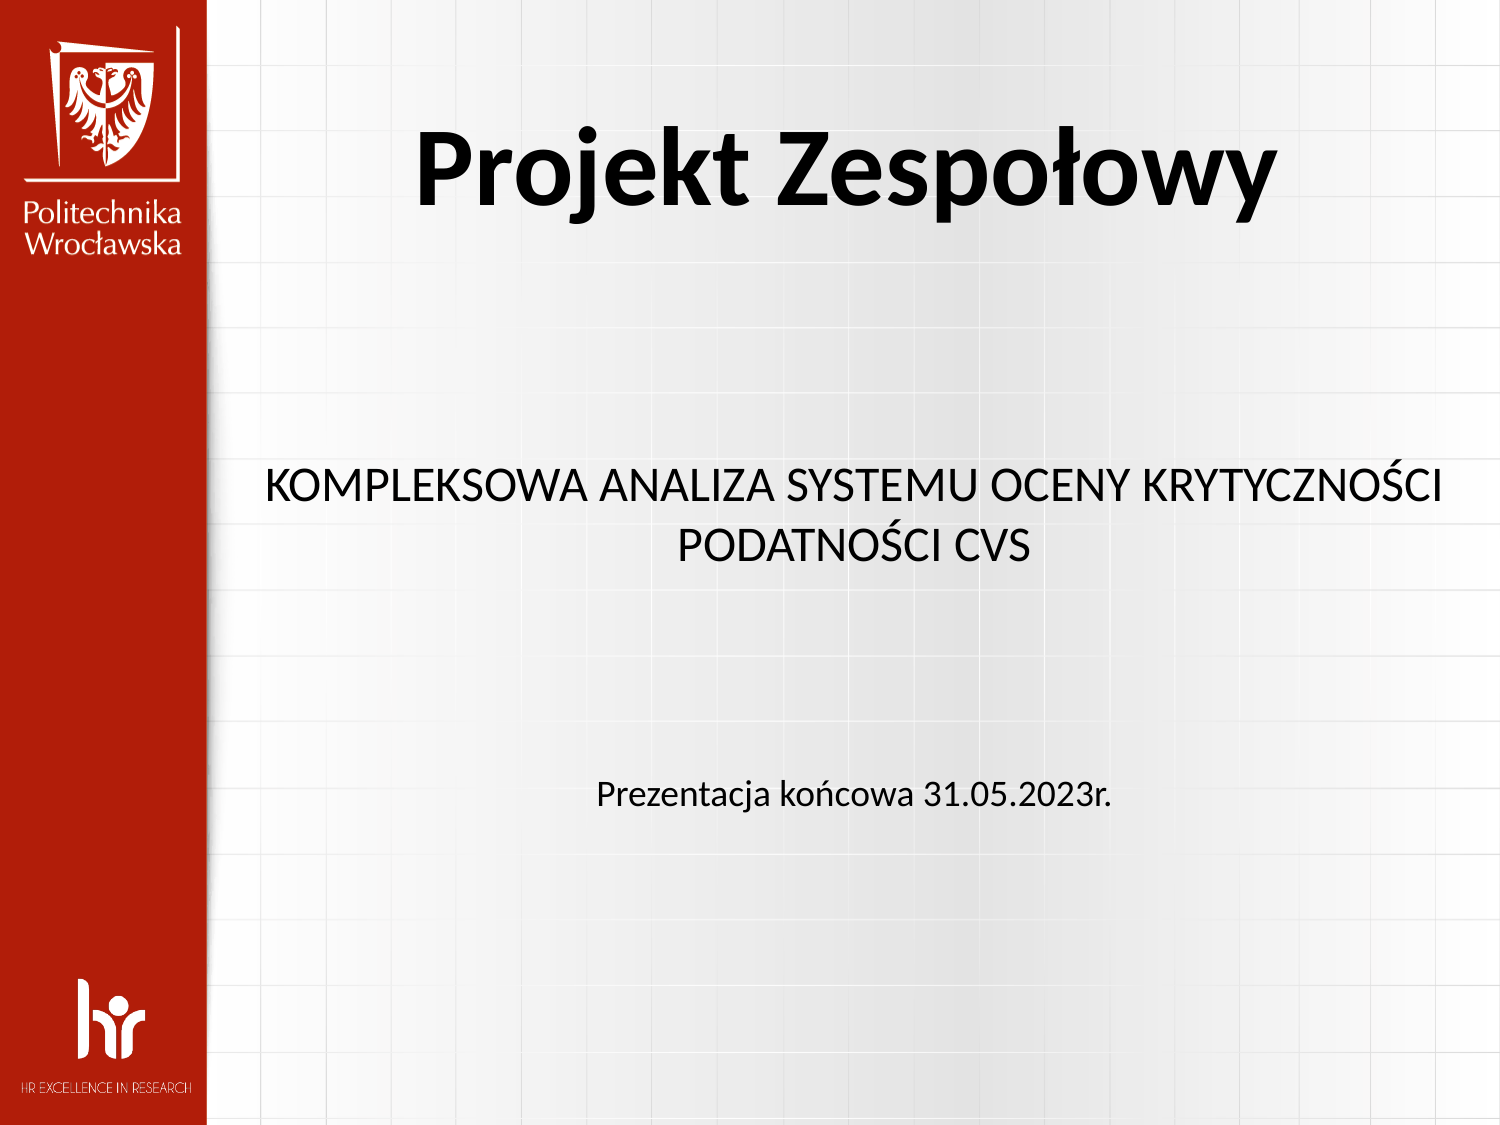

Projekt Zespołowy
KOMPLEKSOWA ANALIZA SYSTEMU OCENY KRYTYCZNOŚCI PODATNOŚCI CVS
Prezentacja końcowa 31.05.2023r.